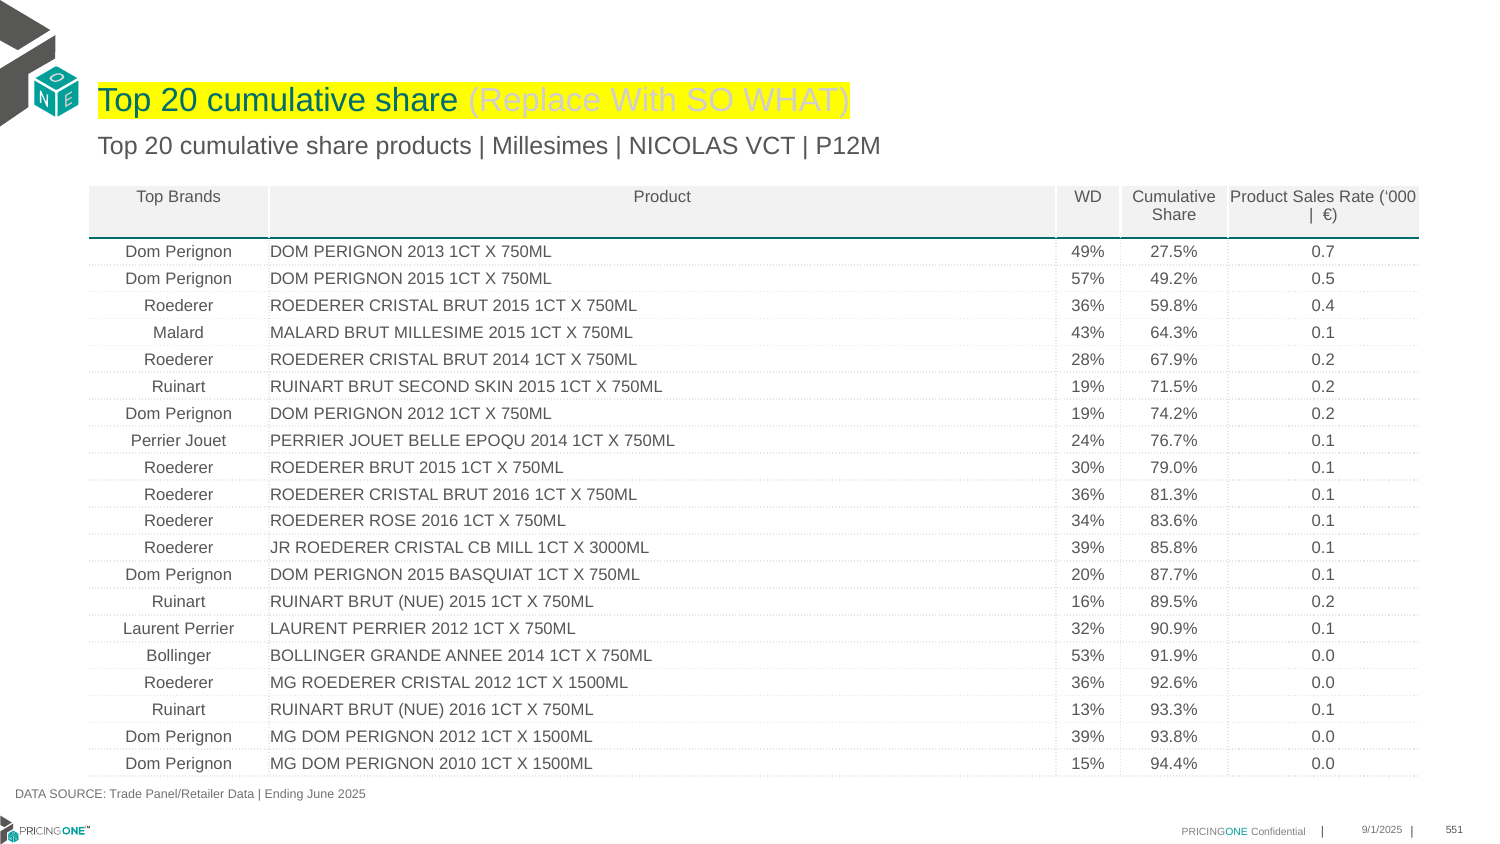

# Top 20 cumulative share (Replace With SO WHAT)
Top 20 cumulative share products | Millesimes | NICOLAS VCT | P12M
| Top Brands | Product | WD | Cumulative Share | Product Sales Rate (‘000 | €) |
| --- | --- | --- | --- | --- |
| Dom Perignon | DOM PERIGNON 2013 1CT X 750ML | 49% | 27.5% | 0.7 |
| Dom Perignon | DOM PERIGNON 2015 1CT X 750ML | 57% | 49.2% | 0.5 |
| Roederer | ROEDERER CRISTAL BRUT 2015 1CT X 750ML | 36% | 59.8% | 0.4 |
| Malard | MALARD BRUT MILLESIME 2015 1CT X 750ML | 43% | 64.3% | 0.1 |
| Roederer | ROEDERER CRISTAL BRUT 2014 1CT X 750ML | 28% | 67.9% | 0.2 |
| Ruinart | RUINART BRUT SECOND SKIN 2015 1CT X 750ML | 19% | 71.5% | 0.2 |
| Dom Perignon | DOM PERIGNON 2012 1CT X 750ML | 19% | 74.2% | 0.2 |
| Perrier Jouet | PERRIER JOUET BELLE EPOQU 2014 1CT X 750ML | 24% | 76.7% | 0.1 |
| Roederer | ROEDERER BRUT 2015 1CT X 750ML | 30% | 79.0% | 0.1 |
| Roederer | ROEDERER CRISTAL BRUT 2016 1CT X 750ML | 36% | 81.3% | 0.1 |
| Roederer | ROEDERER ROSE 2016 1CT X 750ML | 34% | 83.6% | 0.1 |
| Roederer | JR ROEDERER CRISTAL CB MILL 1CT X 3000ML | 39% | 85.8% | 0.1 |
| Dom Perignon | DOM PERIGNON 2015 BASQUIAT 1CT X 750ML | 20% | 87.7% | 0.1 |
| Ruinart | RUINART BRUT (NUE) 2015 1CT X 750ML | 16% | 89.5% | 0.2 |
| Laurent Perrier | LAURENT PERRIER 2012 1CT X 750ML | 32% | 90.9% | 0.1 |
| Bollinger | BOLLINGER GRANDE ANNEE 2014 1CT X 750ML | 53% | 91.9% | 0.0 |
| Roederer | MG ROEDERER CRISTAL 2012 1CT X 1500ML | 36% | 92.6% | 0.0 |
| Ruinart | RUINART BRUT (NUE) 2016 1CT X 750ML | 13% | 93.3% | 0.1 |
| Dom Perignon | MG DOM PERIGNON 2012 1CT X 1500ML | 39% | 93.8% | 0.0 |
| Dom Perignon | MG DOM PERIGNON 2010 1CT X 1500ML | 15% | 94.4% | 0.0 |
DATA SOURCE: Trade Panel/Retailer Data | Ending June 2025

9/1/2025
551